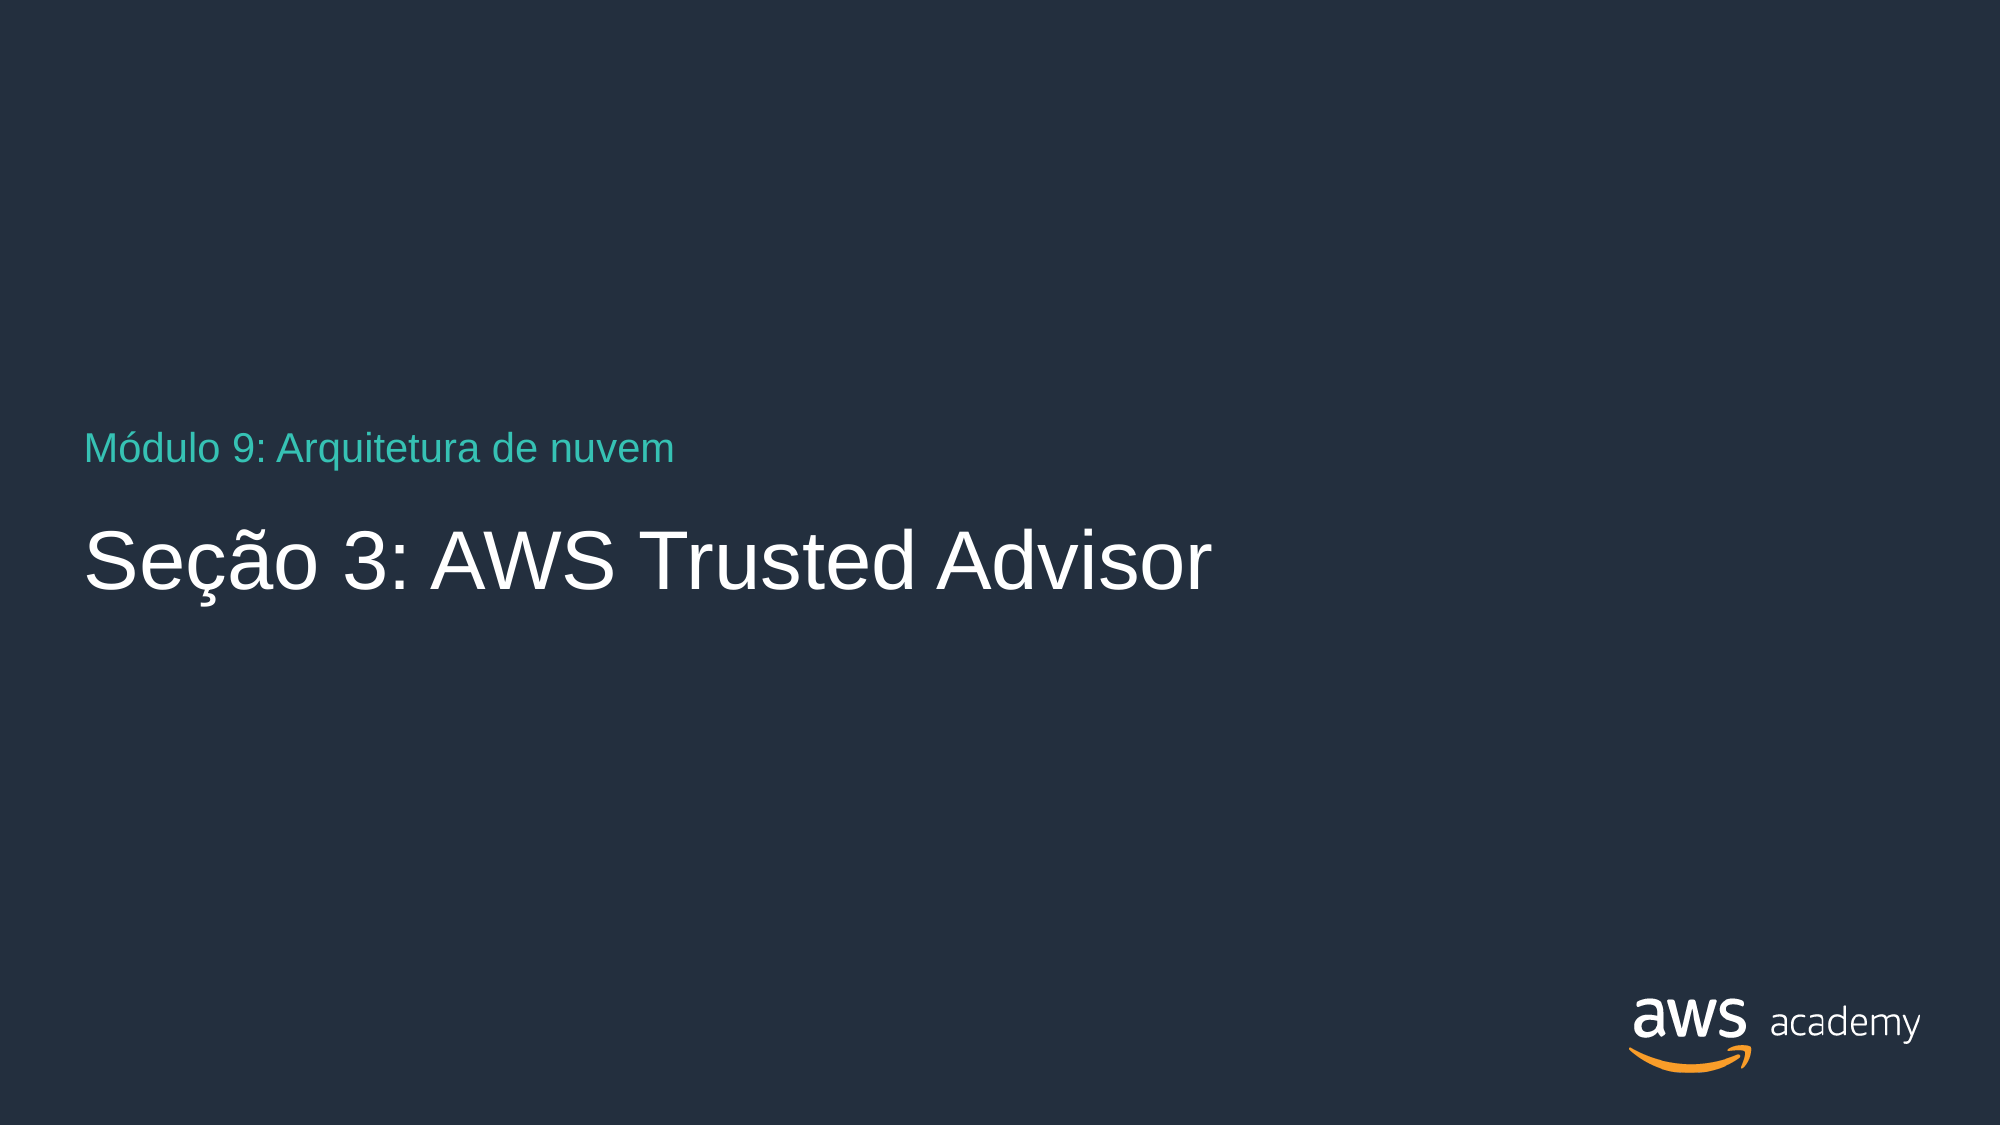

Módulo 9: Arquitetura de nuvem
# Seção 3: AWS Trusted Advisor